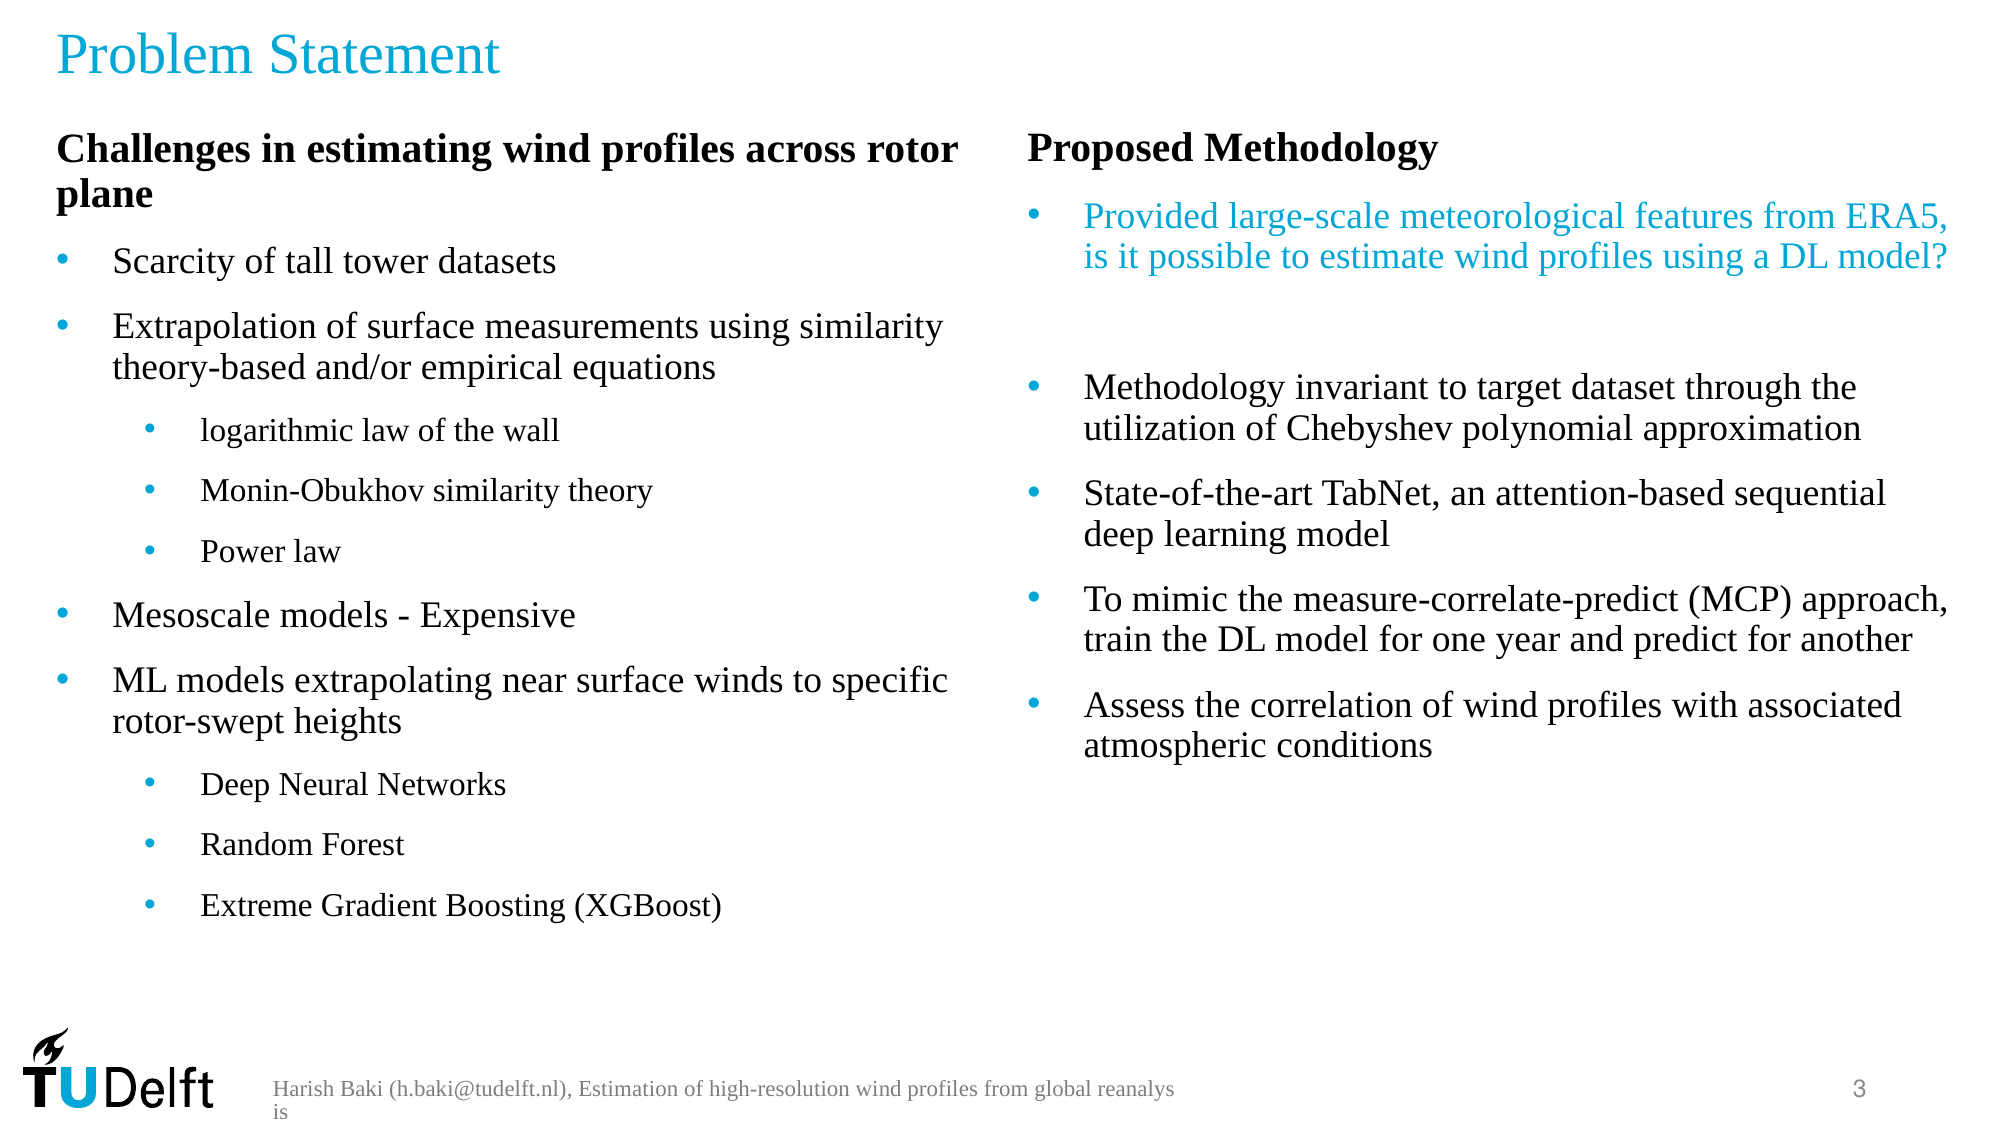

# Problem Statement
Challenges in estimating wind profiles across rotor plane
Scarcity of tall tower datasets
Extrapolation of surface measurements using similarity theory-based and/or empirical equations
logarithmic law of the wall
Monin-Obukhov similarity theory
Power law
Mesoscale models - Expensive
ML models extrapolating near surface winds to specific rotor-swept heights
Deep Neural Networks
Random Forest
Extreme Gradient Boosting (XGBoost)

Proposed Methodology
Provided large-scale meteorological features from ERA5, is it possible to estimate wind profiles using a DL model?

Methodology invariant to target dataset through the utilization of Chebyshev polynomial approximation
State-of-the-art TabNet, an attention-based sequential deep learning model
To mimic the measure-correlate-predict (MCP) approach, train the DL model for one year and predict for another
Assess the correlation of wind profiles with associated atmospheric conditions
Harish Baki (h.baki@tudelft.nl), Estimation of high-resolution wind profiles from global reanalysis
3